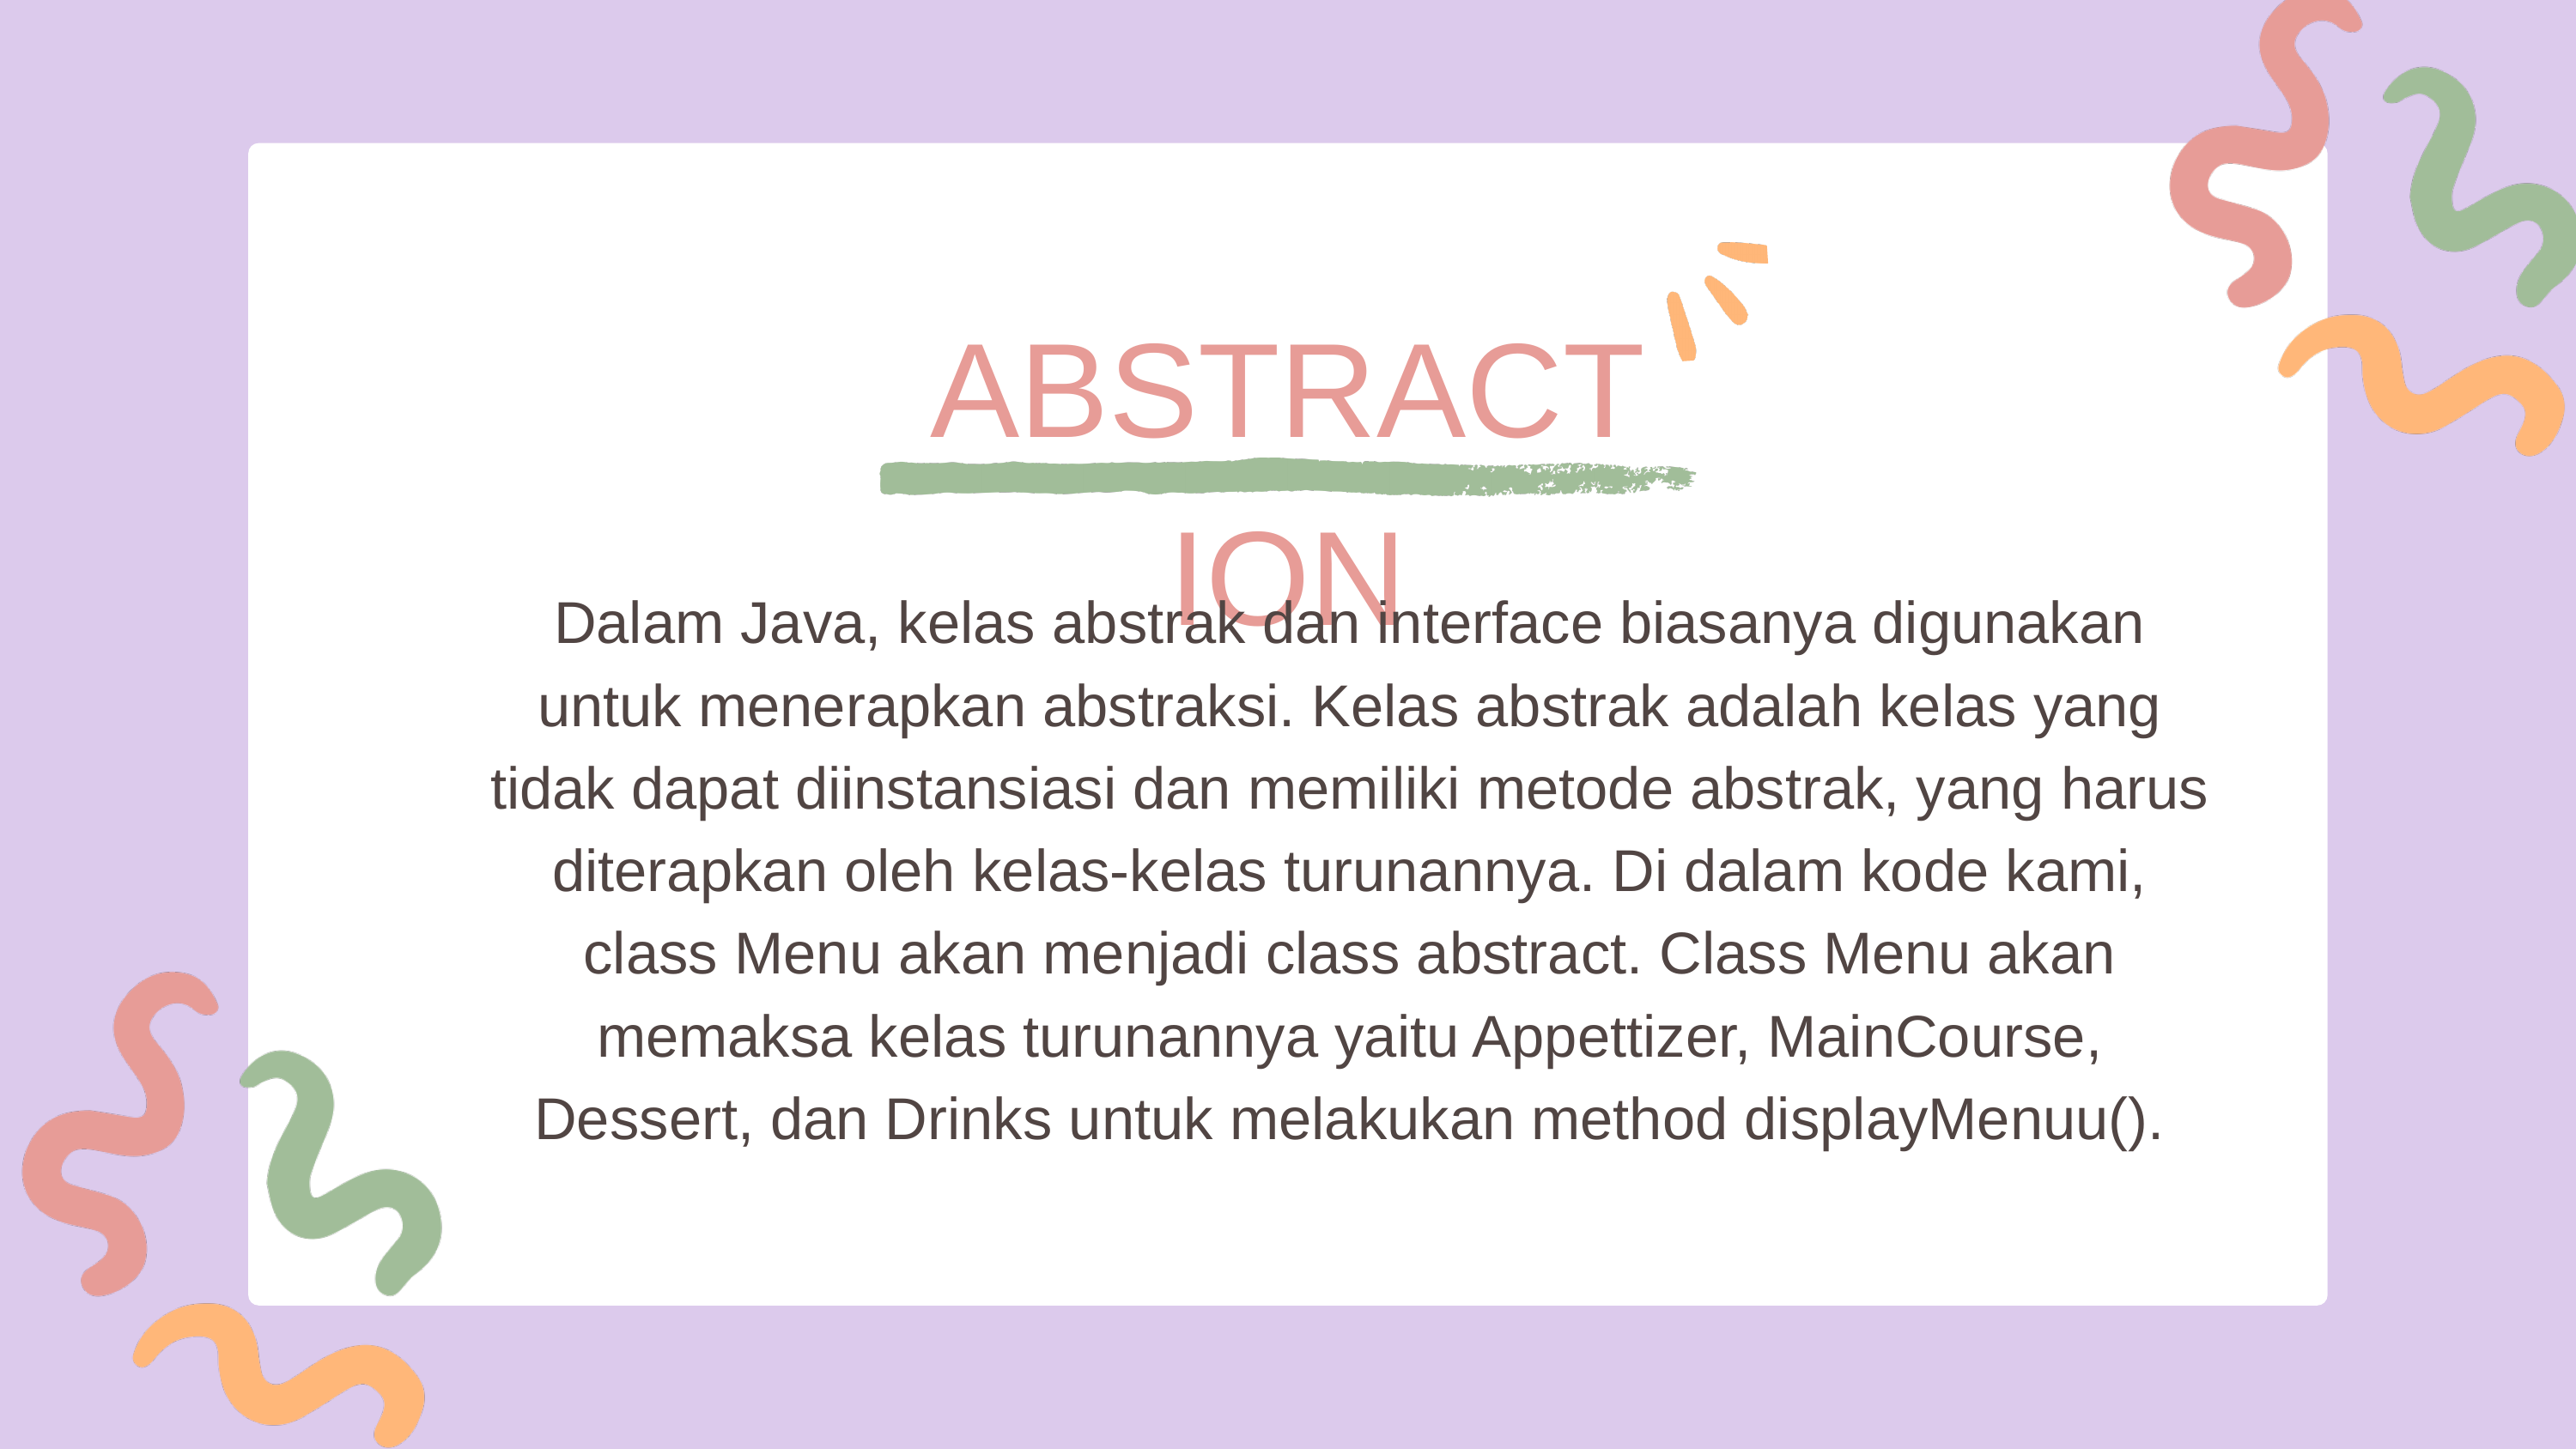

ABSTRACTION

Dalam Java, kelas abstrak dan interface biasanya digunakan untuk menerapkan abstraksi. Kelas abstrak adalah kelas yang tidak dapat diinstansiasi dan memiliki metode abstrak, yang harus diterapkan oleh kelas-kelas turunannya. Di dalam kode kami, class Menu akan menjadi class abstract. Class Menu akan memaksa kelas turunannya yaitu Appettizer, MainCourse, Dessert, dan Drinks untuk melakukan method displayMenuu().